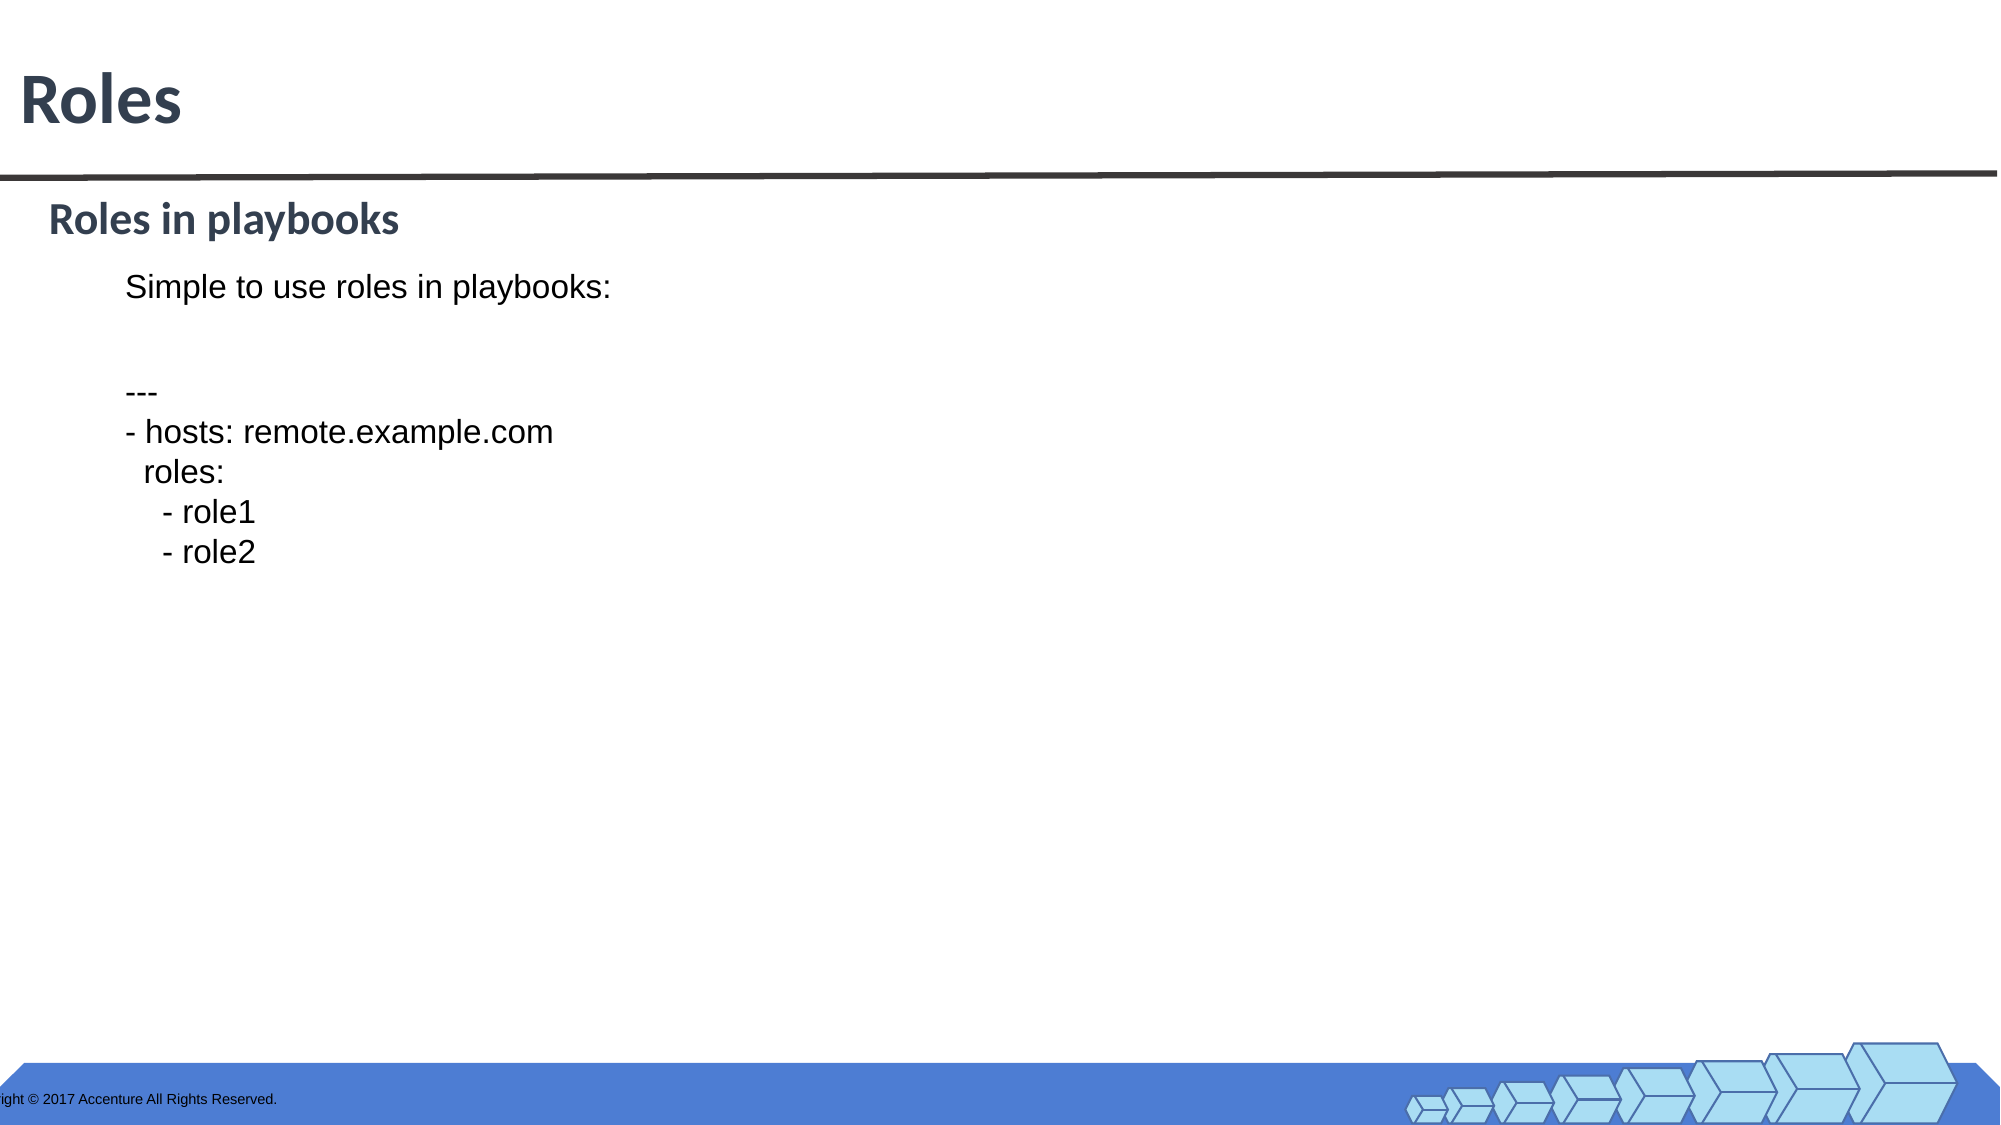

# Roles
Roles in playbooks
Simple to use roles in playbooks:

---
- hosts: remote.example.com
  roles:
    - role1
    - role2